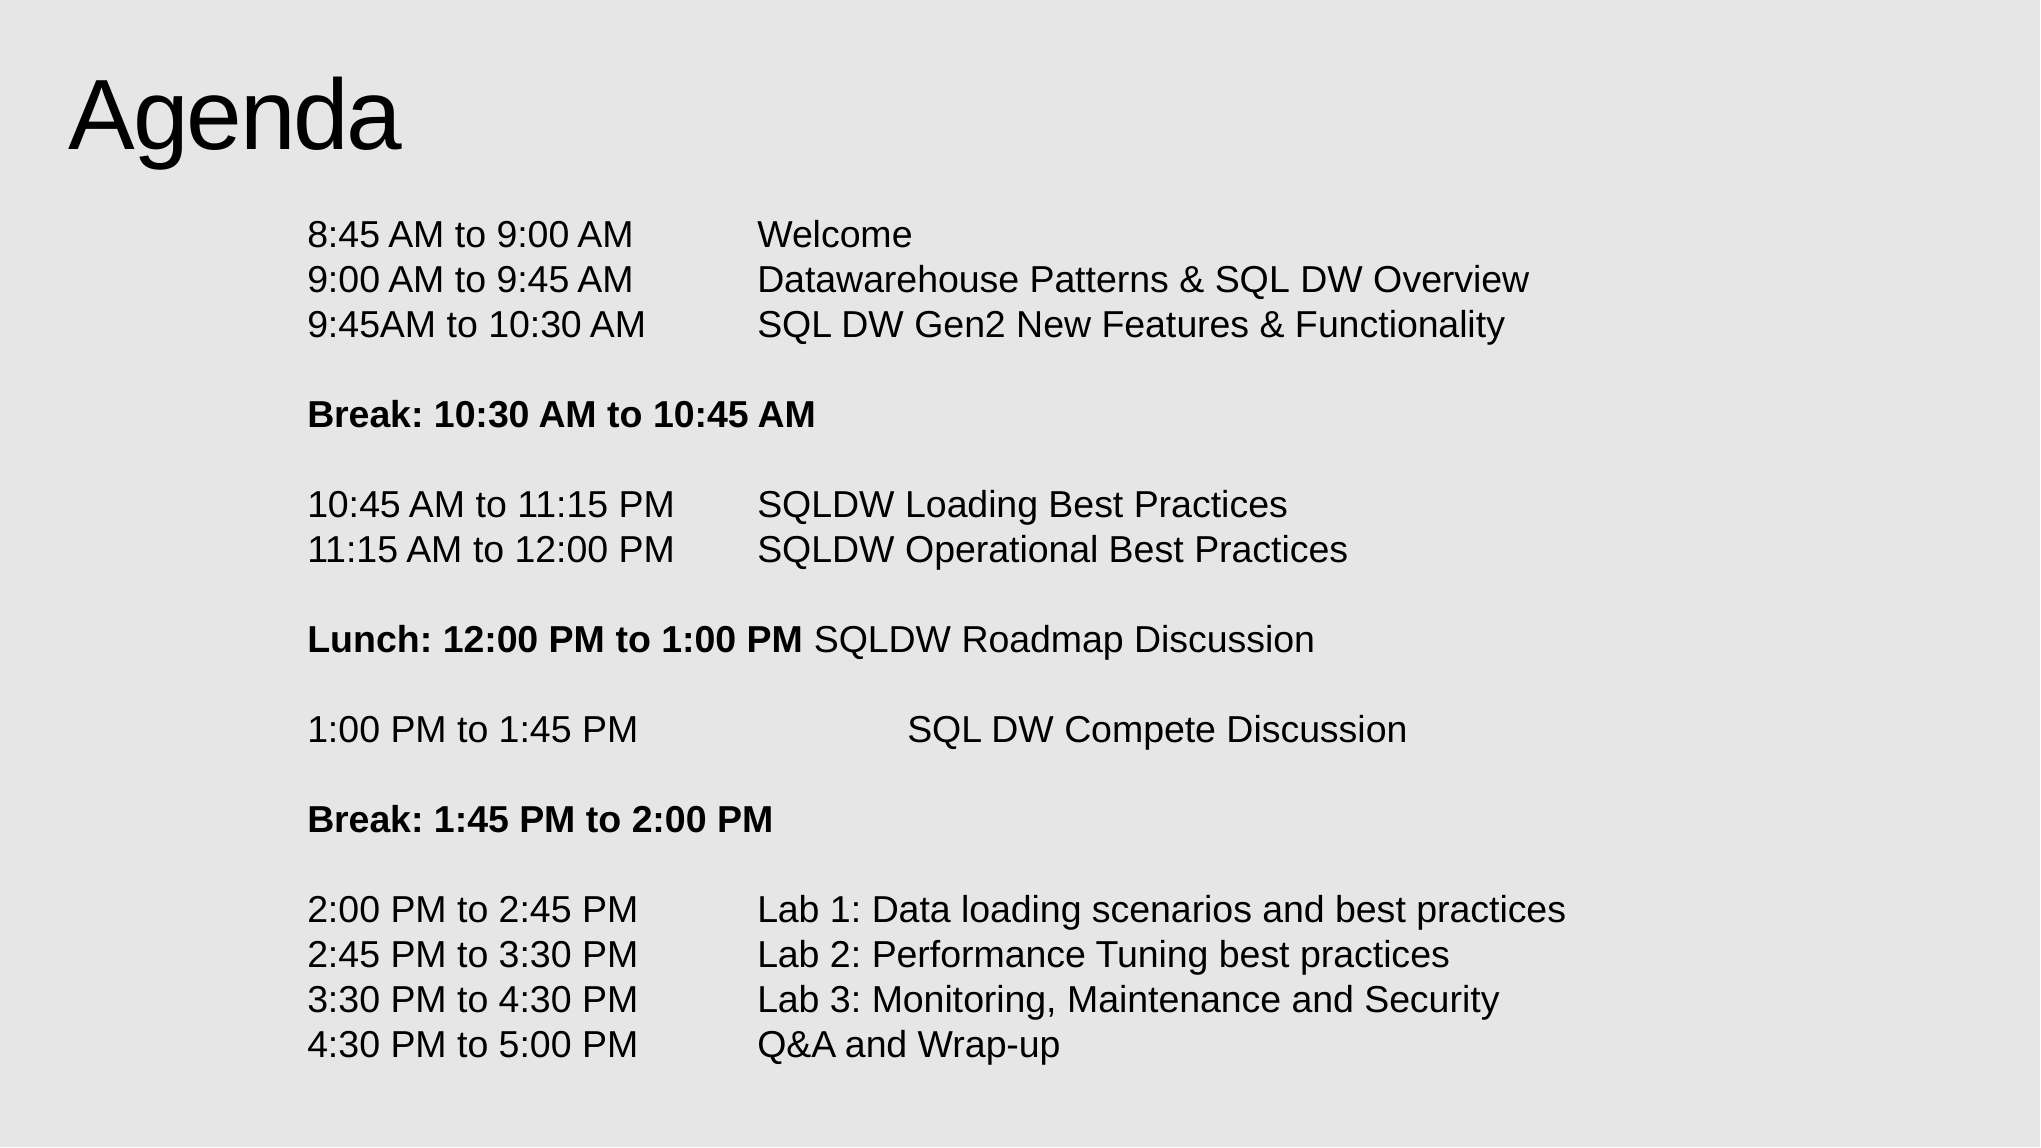

# Agenda
8:45 AM to 9:00 AM 	Welcome
9:00 AM to 9:45 AM	Datawarehouse Patterns & SQL DW Overview
9:45AM to 10:30 AM	SQL DW Gen2 New Features & Functionality

Break: 10:30 AM to 10:45 AM

10:45 AM to 11:15 PM	SQLDW Loading Best Practices
11:15 AM to 12:00 PM	SQLDW Operational Best Practices

Lunch: 12:00 PM to 1:00 PM SQLDW Roadmap Discussion

1:00 PM to 1:45 PM		SQL DW Compete Discussion

Break: 1:45 PM to 2:00 PM

2:00 PM to 2:45 PM	Lab 1: Data loading scenarios and best practices
2:45 PM to 3:30 PM	Lab 2: Performance Tuning best practices
3:30 PM to 4:30 PM	Lab 3: Monitoring, Maintenance and Security
4:30 PM to 5:00 PM 	Q&A and Wrap-up